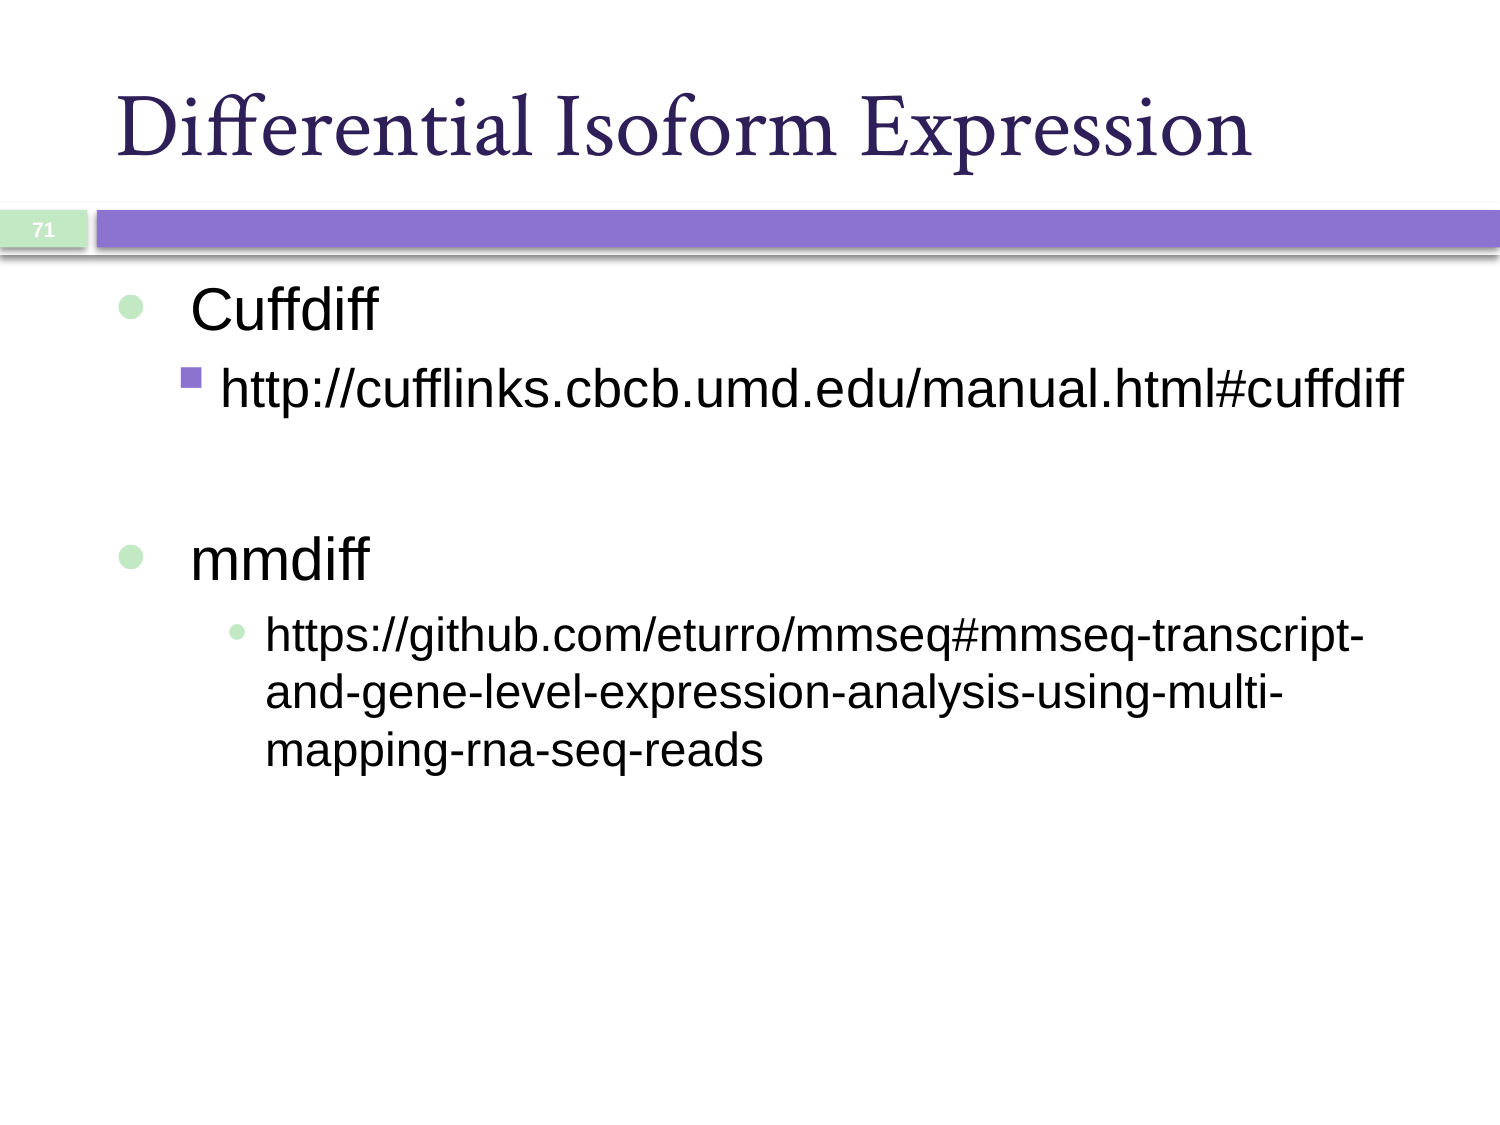

# Differential Isoform Expression
71
Cuffdiff
http://cufflinks.cbcb.umd.edu/manual.html#cuffdiff

mmdiff
https://github.com/eturro/mmseq#mmseq-transcript-and-gene-level-expression-analysis-using-multi-mapping-rna-seq-reads